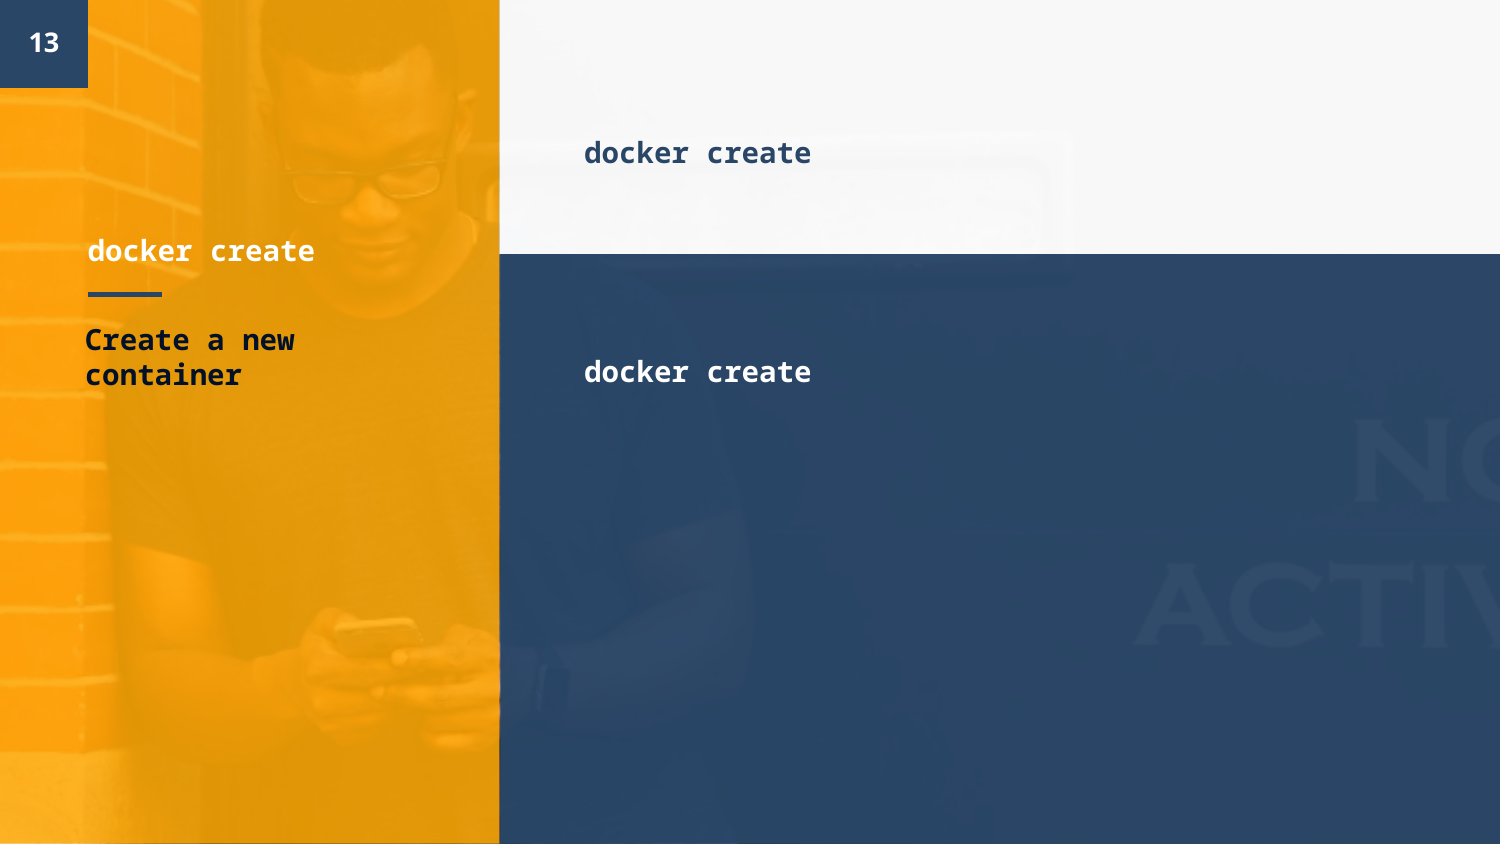

13
docker create
# docker create
docker create
Create a new container